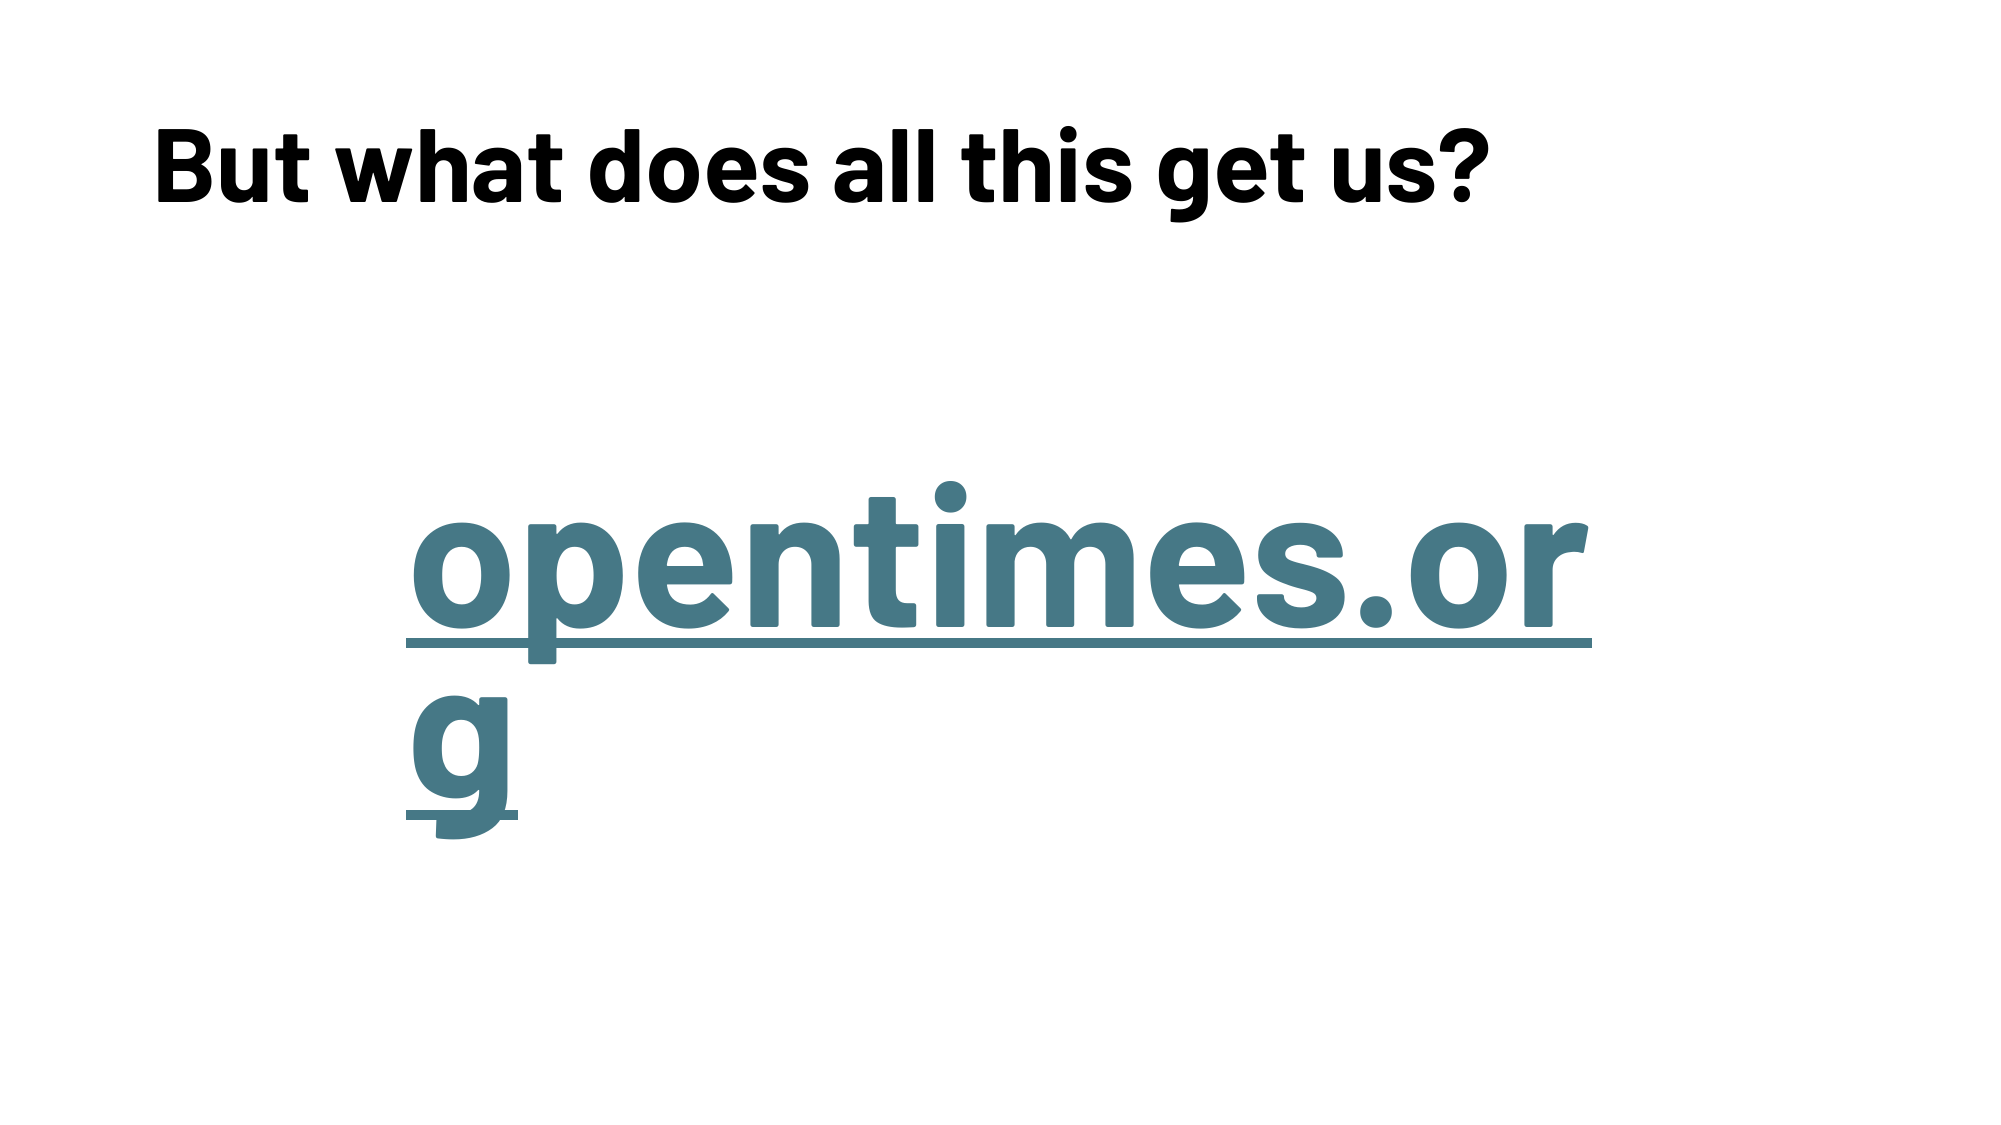

# But what does all this get us?
opentimes.org